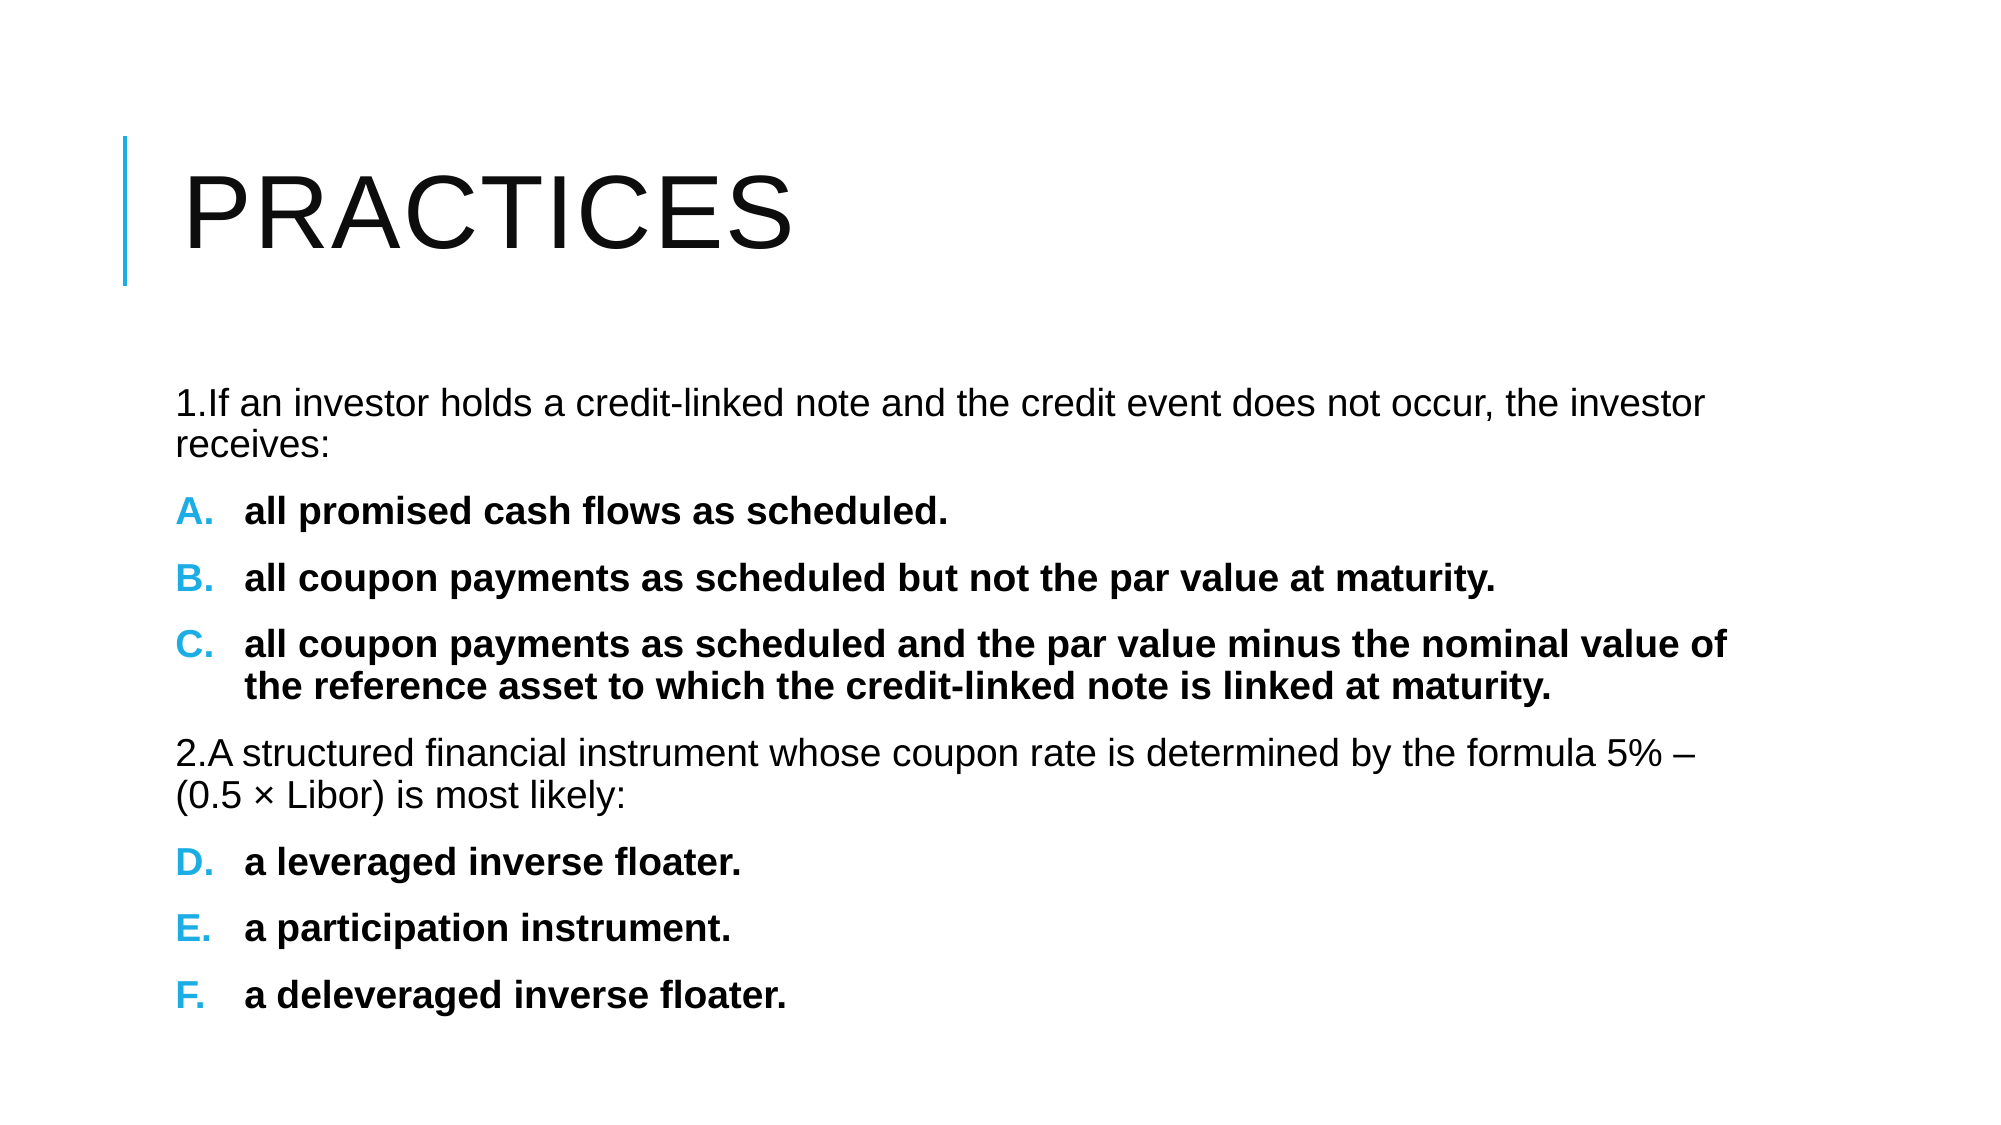

# practices
1.If an investor holds a credit-linked note and the credit event does not occur, the investor receives:
all promised cash flows as scheduled.
all coupon payments as scheduled but not the par value at maturity.
all coupon payments as scheduled and the par value minus the nominal value of the reference asset to which the credit-linked note is linked at maturity.
2.A structured financial instrument whose coupon rate is determined by the formula 5% – (0.5 × Libor) is most likely:
a leveraged inverse floater.
a participation instrument.
a deleveraged inverse floater.